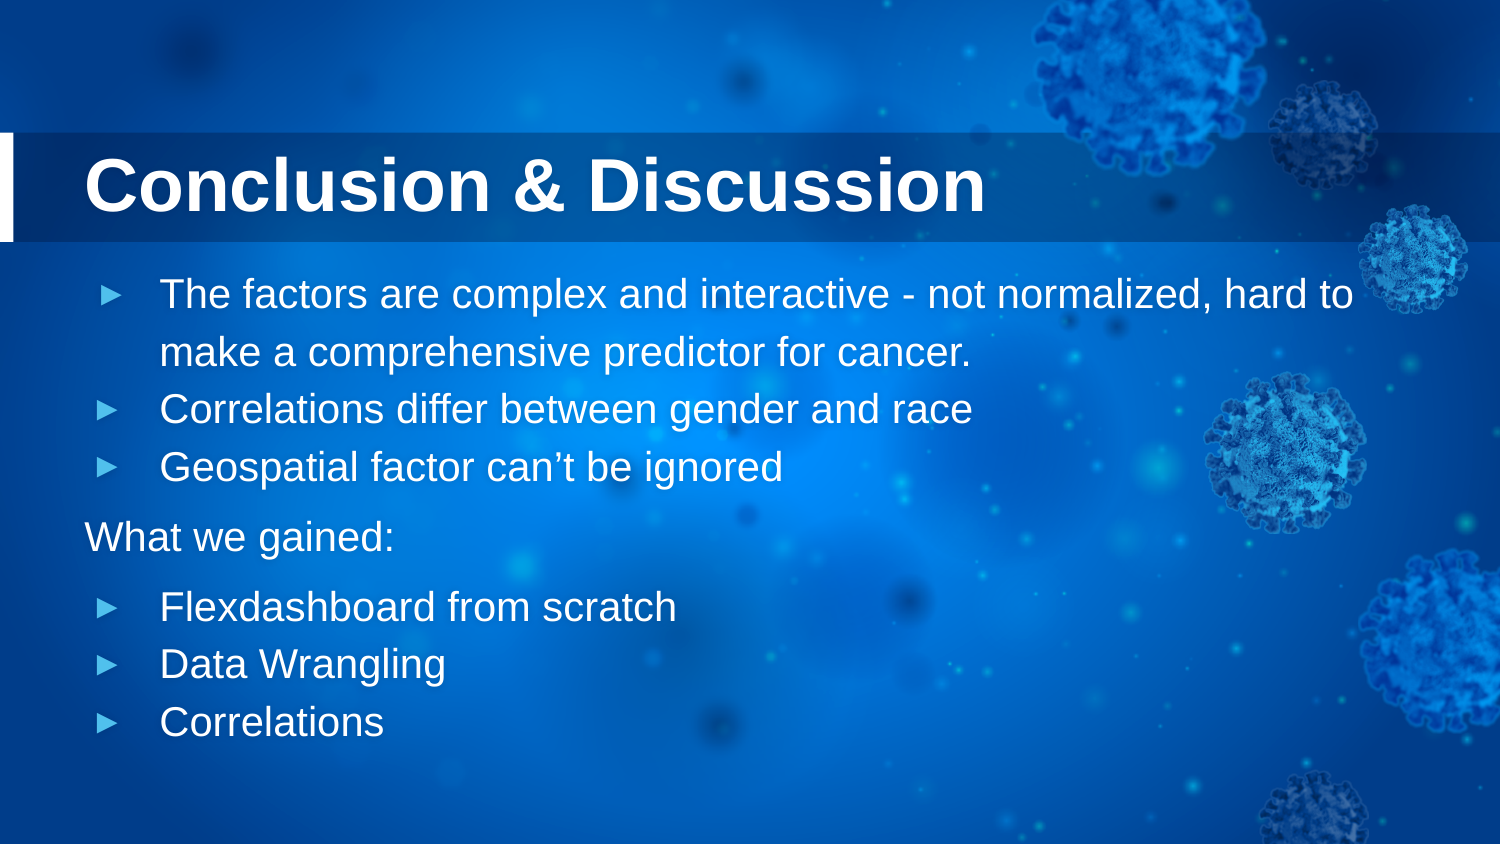

# Conclusion & Discussion
The factors are complex and interactive - not normalized, hard to make a comprehensive predictor for cancer.
Correlations differ between gender and race
Geospatial factor can’t be ignored
What we gained:
Flexdashboard from scratch
Data Wrangling
Correlations